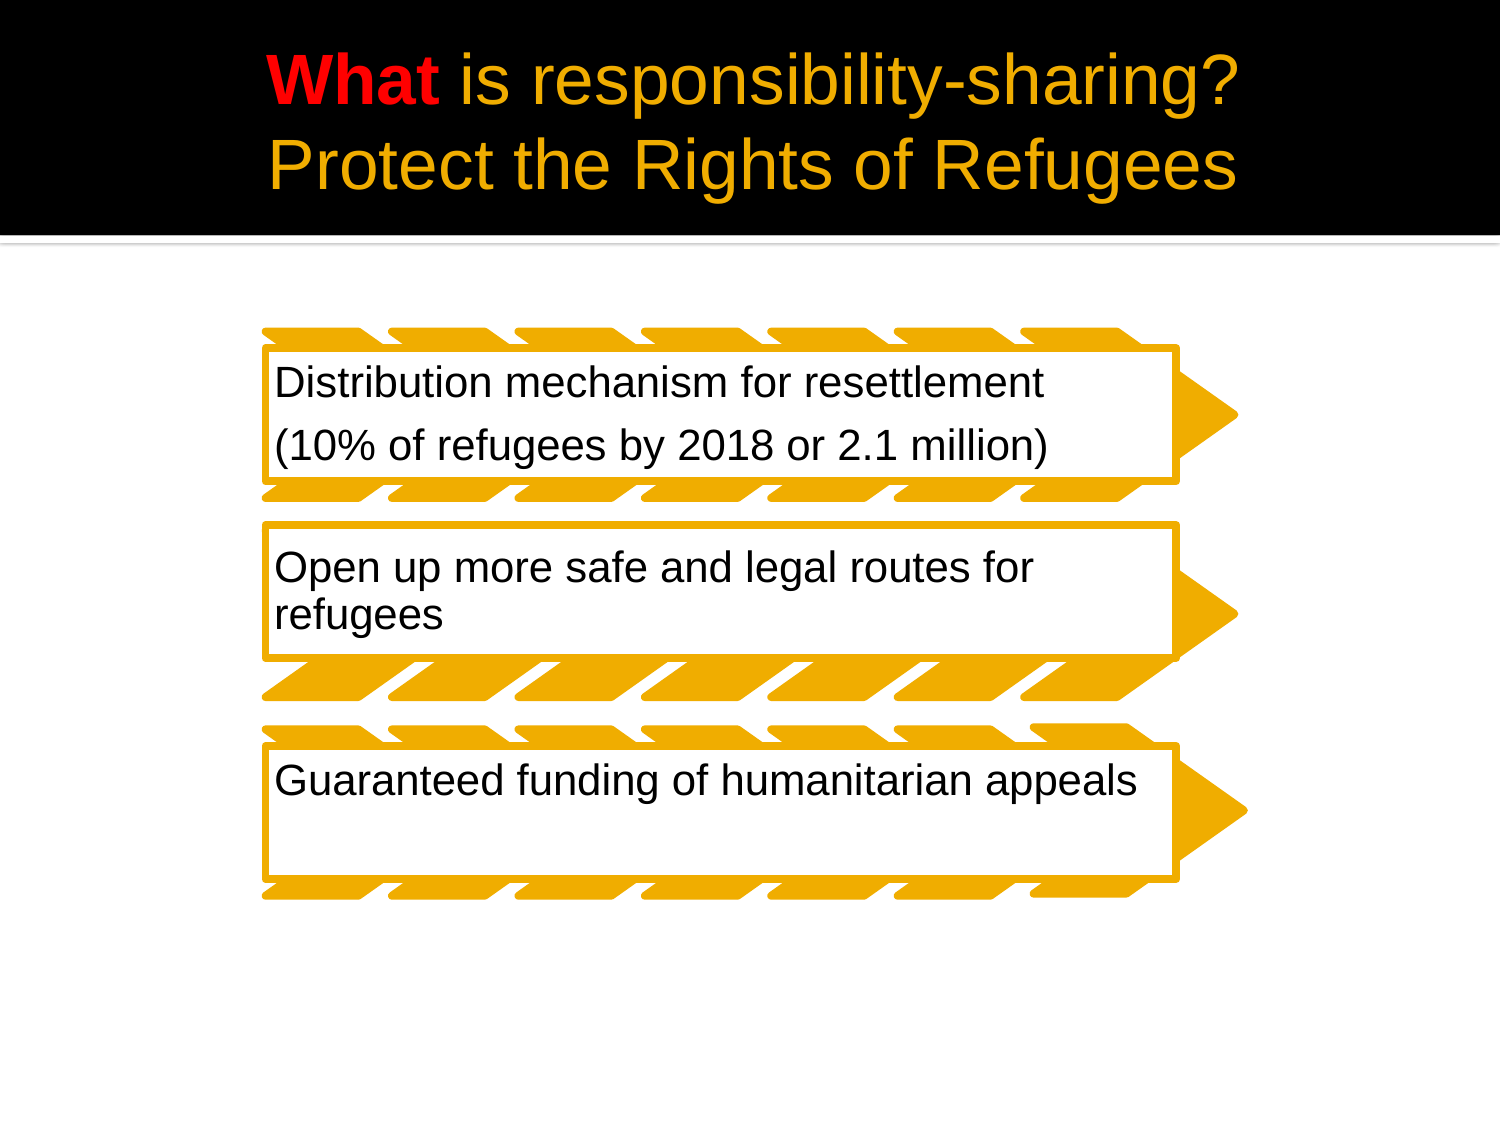

# What is responsibility-sharing? Protect the Rights of Refugees

Distribution mechanism for resettlement
(10% of refugees by 2018 or 2.1 million)

Open up more safe and legal routes for refugees

Guaranteed funding of humanitarian appeals